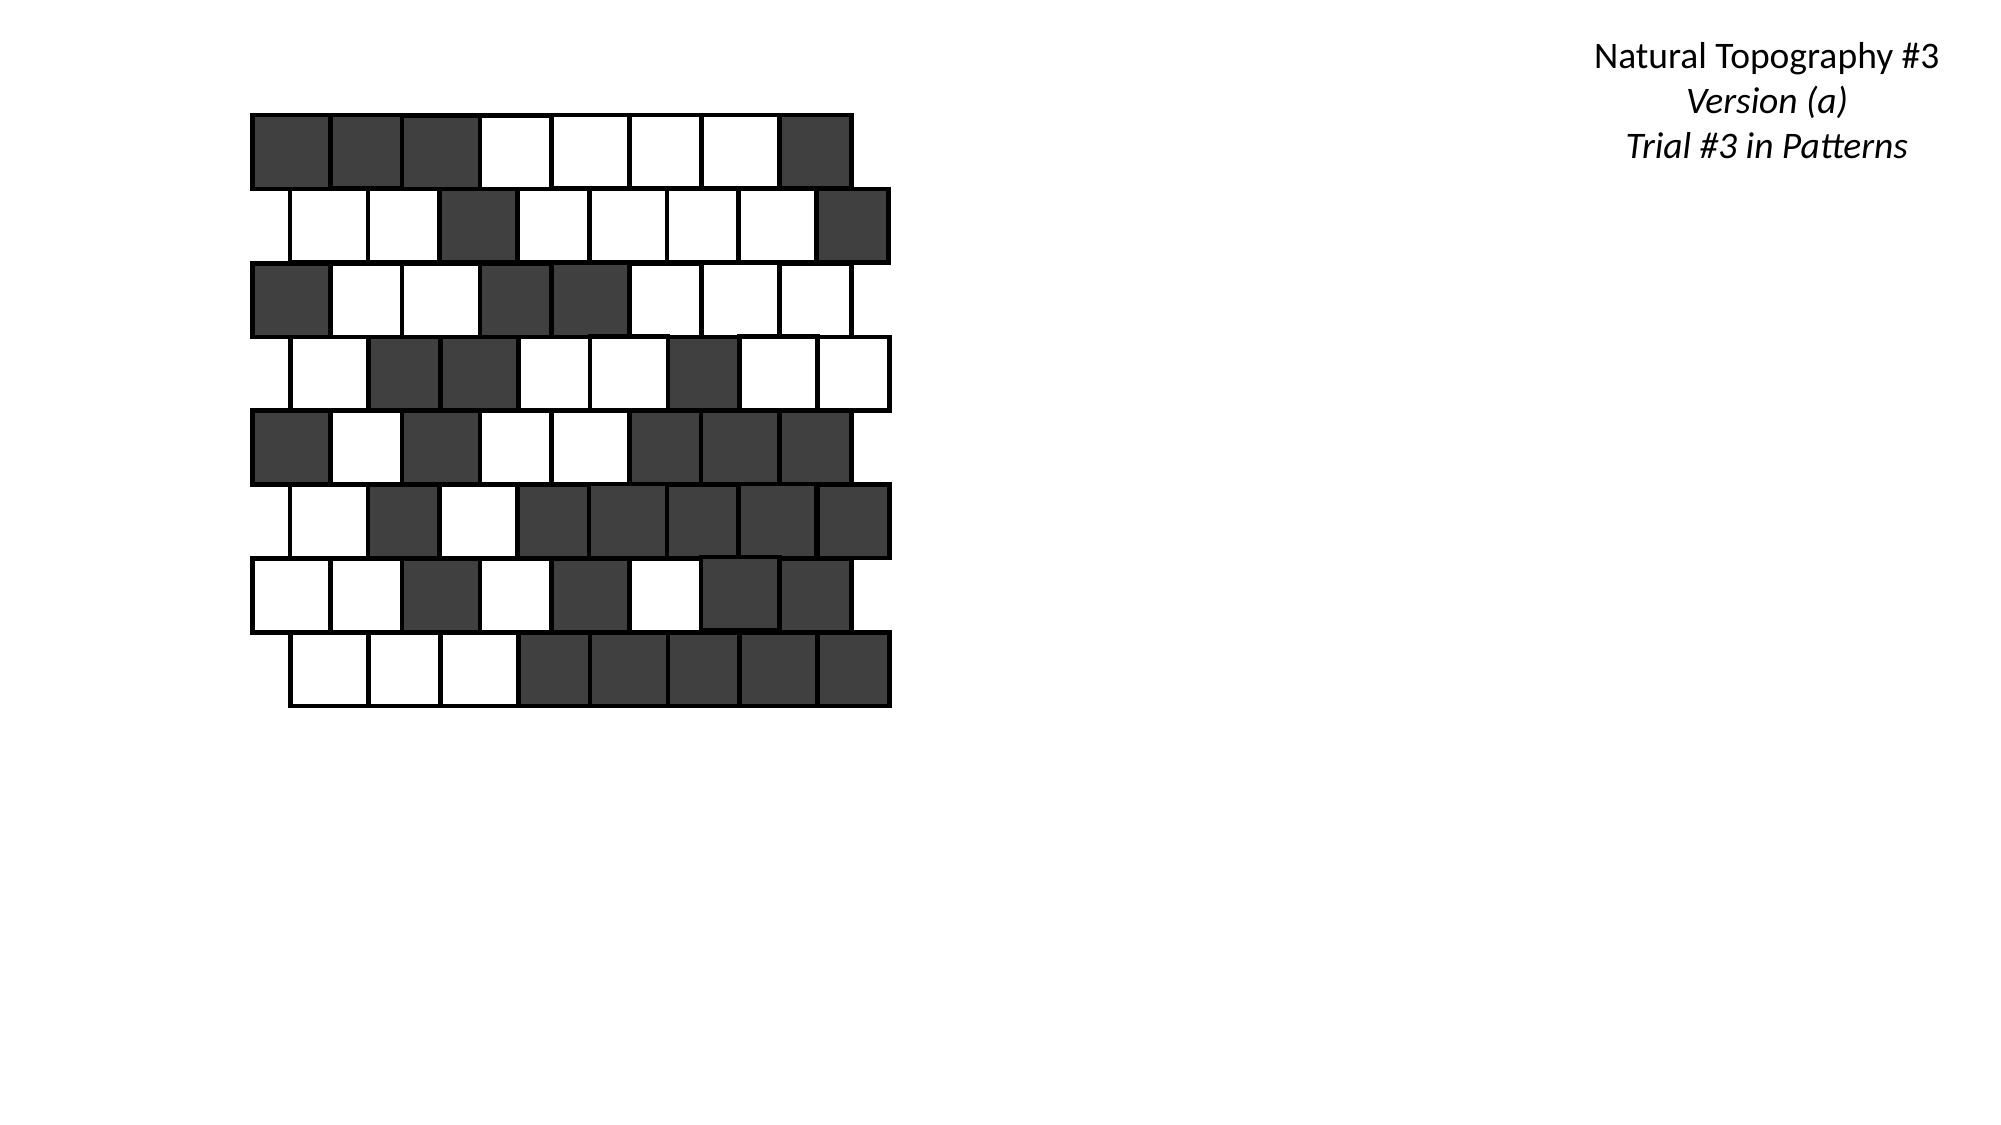

Natural Topography #3
Version (a)
Trial #3 in Patterns